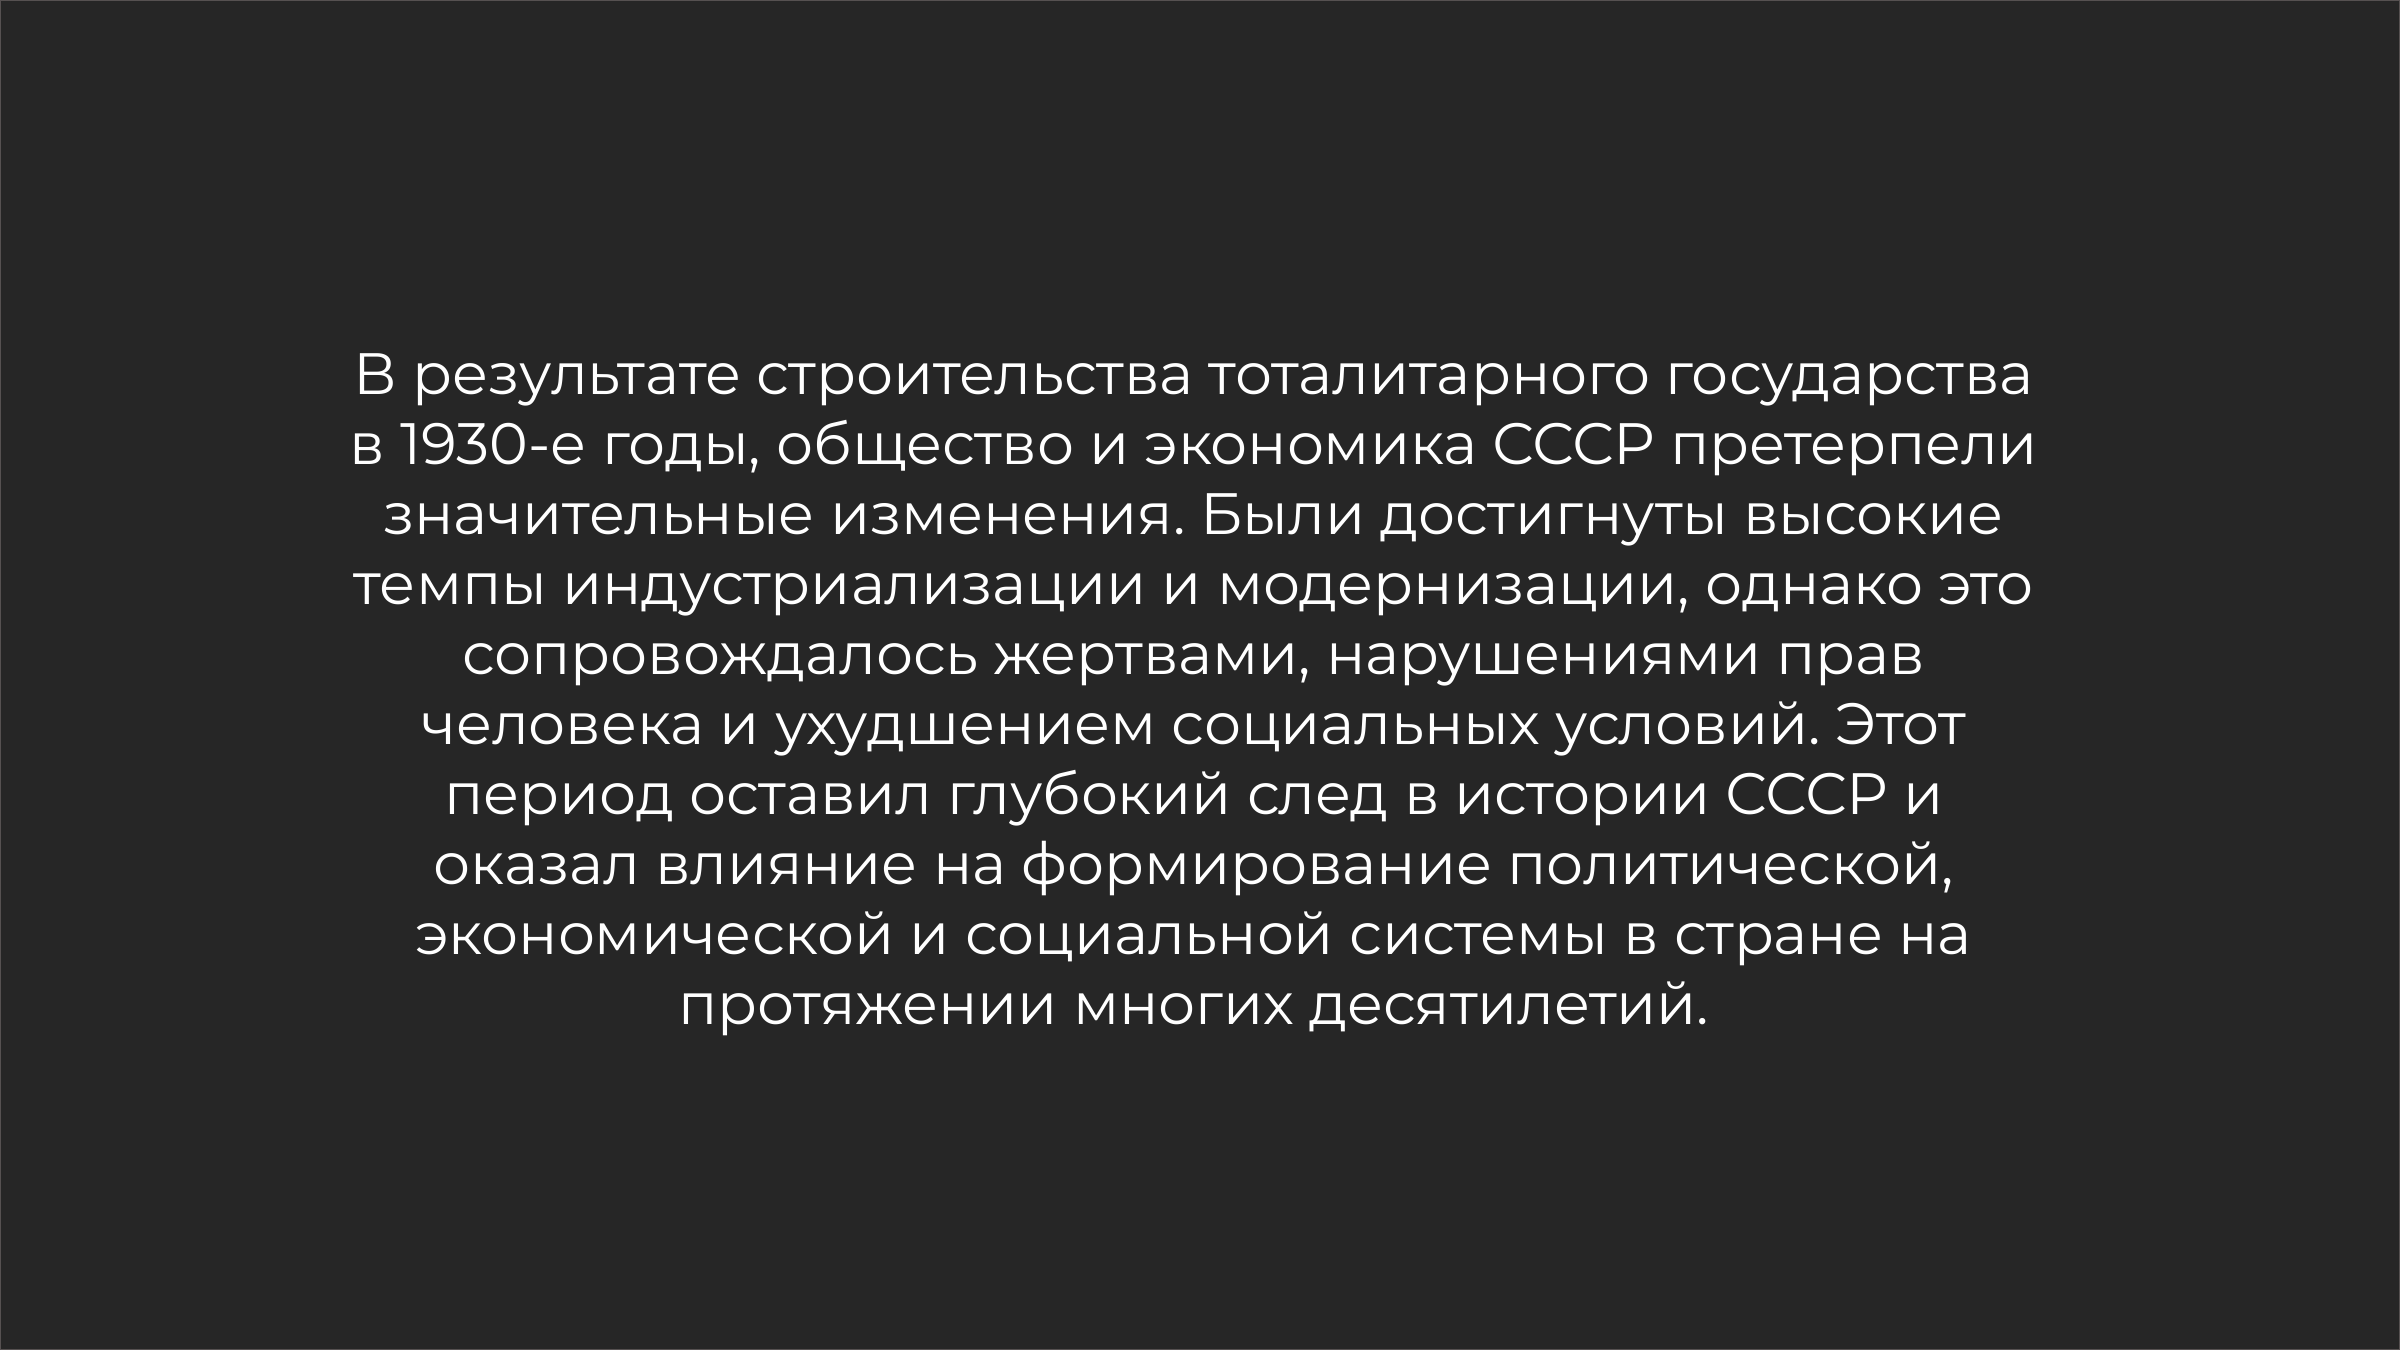

В результате строительства тоталитарного государства в 1930-е годы, общество и экономика СССР претерпели значительные изменения. Были достигнуты высокие темпы индустриализации и модернизации, однако это сопровождалось жертвами, нарушениями прав человека и ухудшением социальных условий. Этот период оставил глубокий след в истории СССР и оказал влияние на формирование политической, экономической и социальной системы в стране на протяжении многих десятилетий.